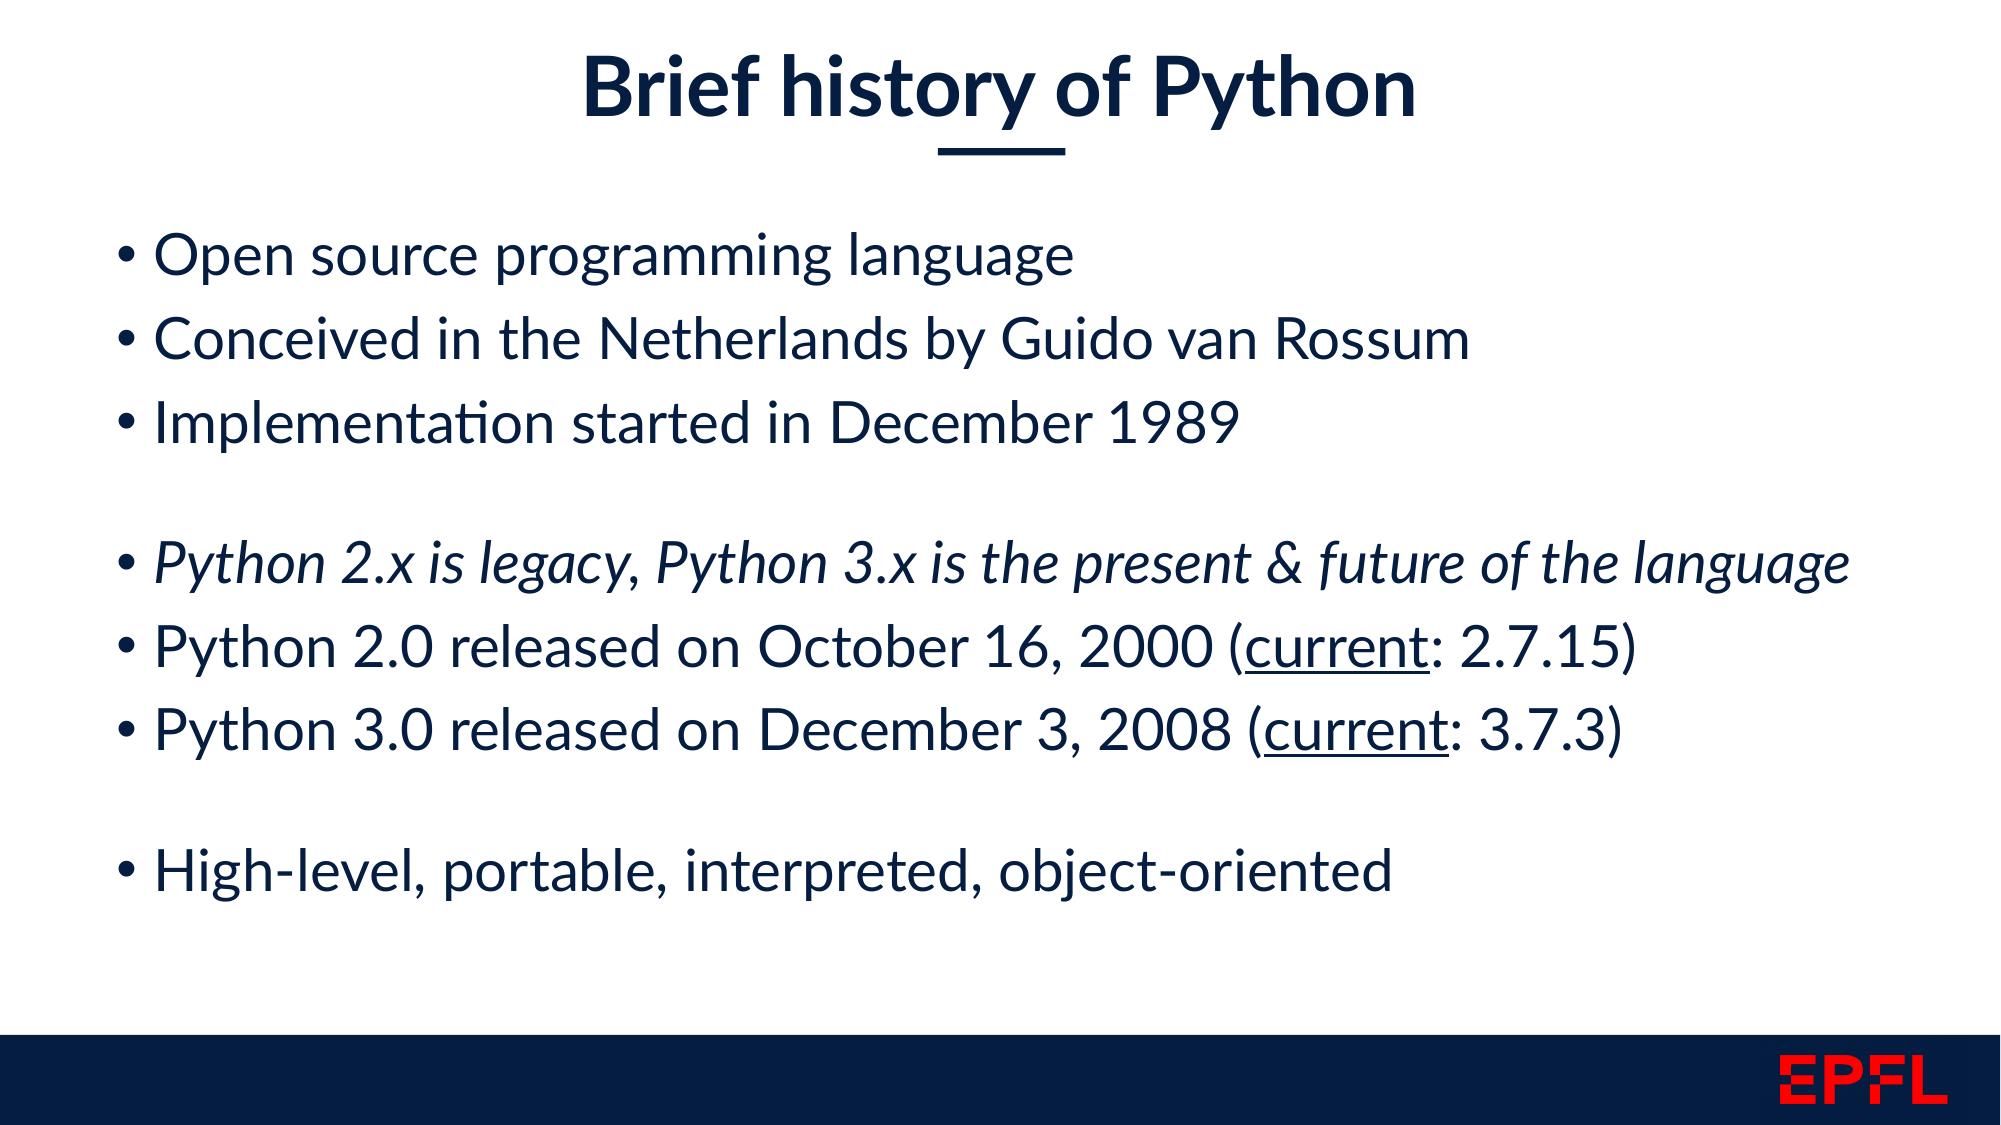

Brief history of Python

Open source programming language
Conceived in the Netherlands by Guido van Rossum
Implementation started in December 1989

Python 2.x is legacy, Python 3.x is the present & future of the language
Python 2.0 released on October 16, 2000 (current: 2.7.15)
Python 3.0 released on December 3, 2008 (current: 3.7.3)

High-level, portable, interpreted, object-oriented